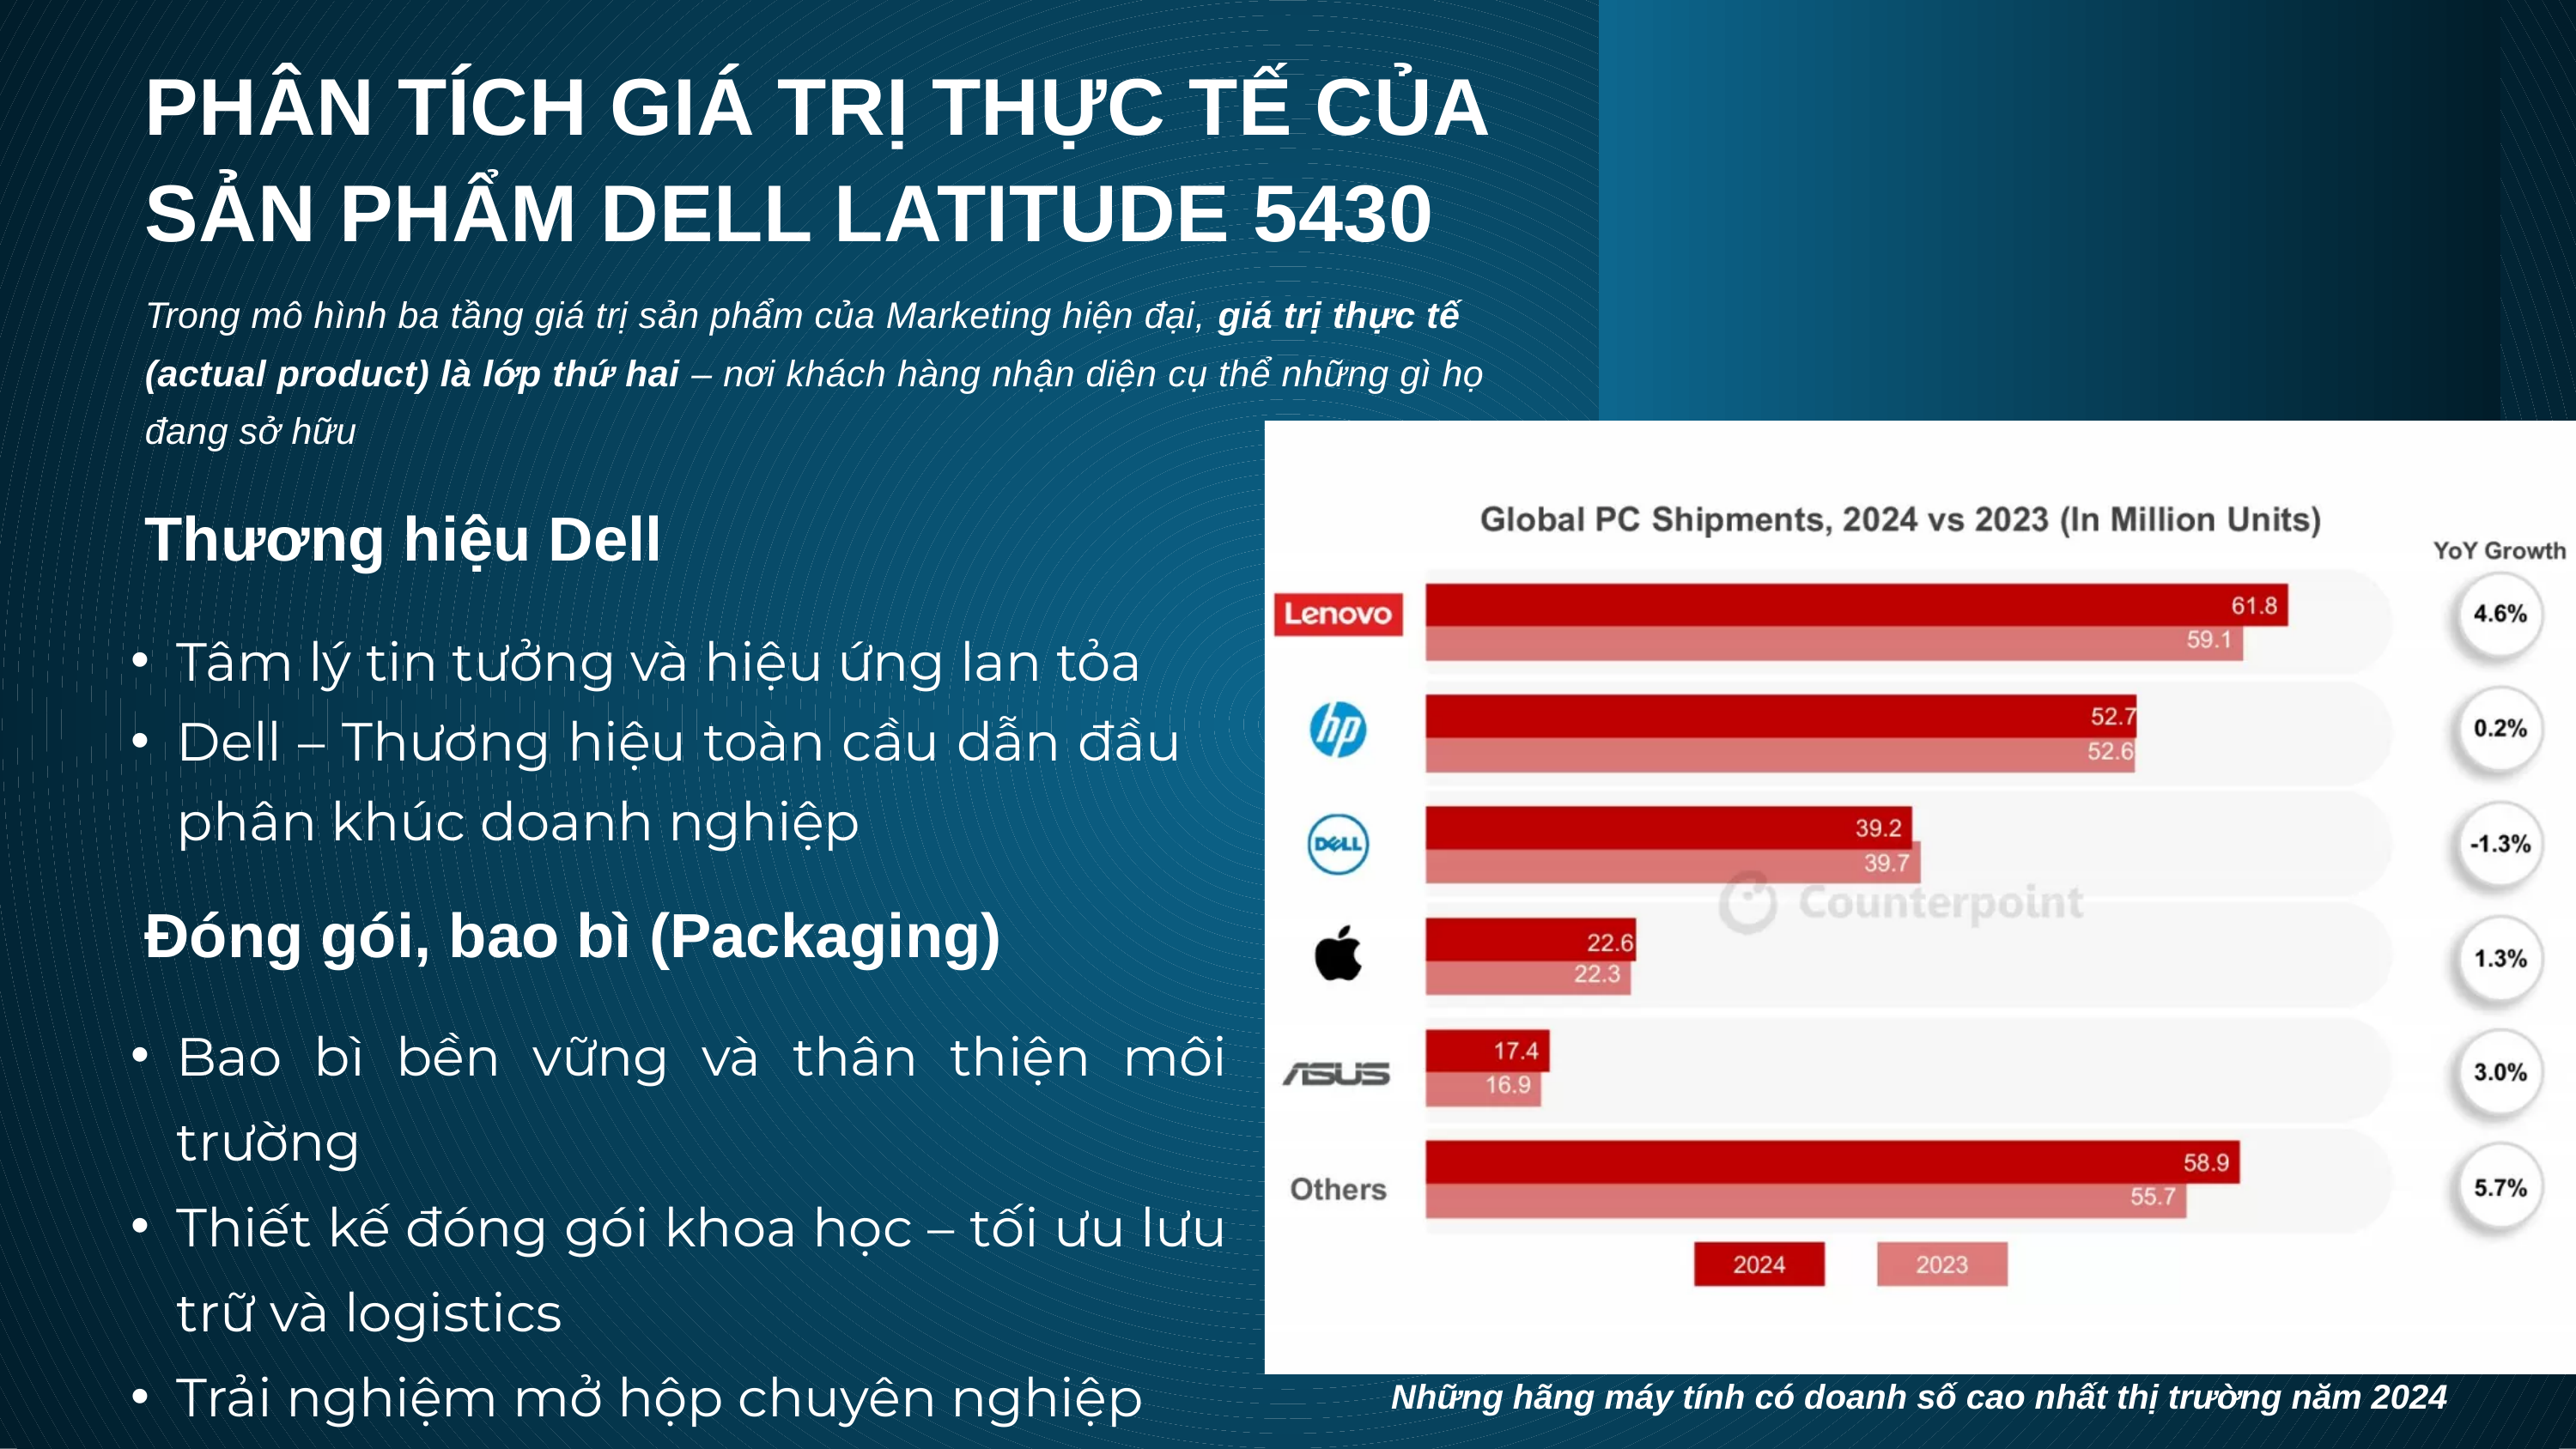

PHÂN TÍCH GIÁ TRỊ THỰC TẾ CỦA SẢN PHẨM DELL LATITUDE 5430

Trong mô hình ba tầng giá trị sản phẩm của Marketing hiện đại, giá trị thực tế (actual product) là lớp thứ hai – nơi khách hàng nhận diện cụ thể những gì họ đang sở hữu

Thương hiệu Dell
Tâm lý tin tưởng và hiệu ứng lan tỏa
Dell – Thương hiệu toàn cầu dẫn đầu phân khúc doanh nghiệp

Đóng gói, bao bì (Packaging)

Bao bì bền vững và thân thiện môi trường
Thiết kế đóng gói khoa học – tối ưu lưu trữ và logistics
Trải nghiệm mở hộp chuyên nghiệp

Những hãng máy tính có doanh số cao nhất thị trường năm 2024